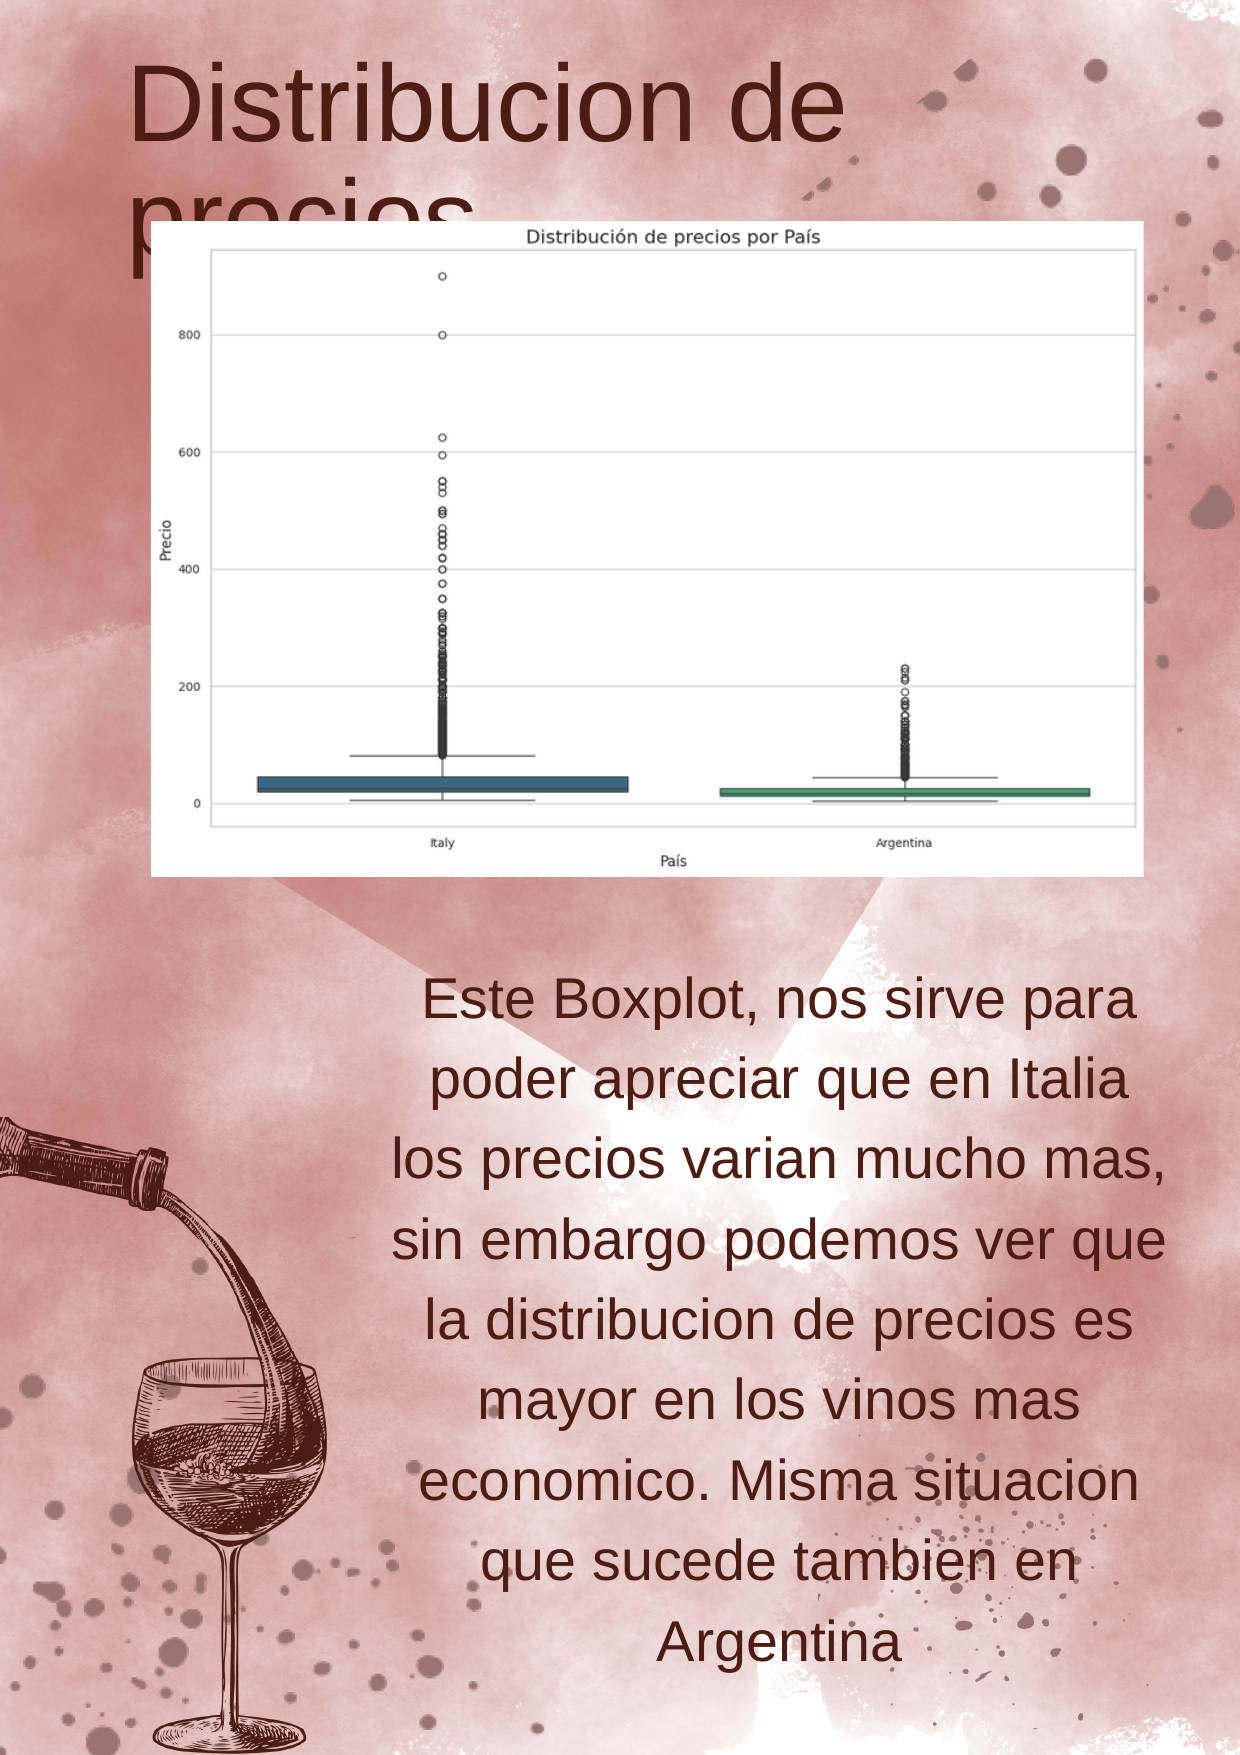

Distribucion de precios

Este Boxplot, nos sirve para poder apreciar que en Italia los precios varian mucho mas, sin embargo podemos ver que la distribucion de precios es mayor en los vinos mas economico. Misma situacion que sucede tambien en Argentina